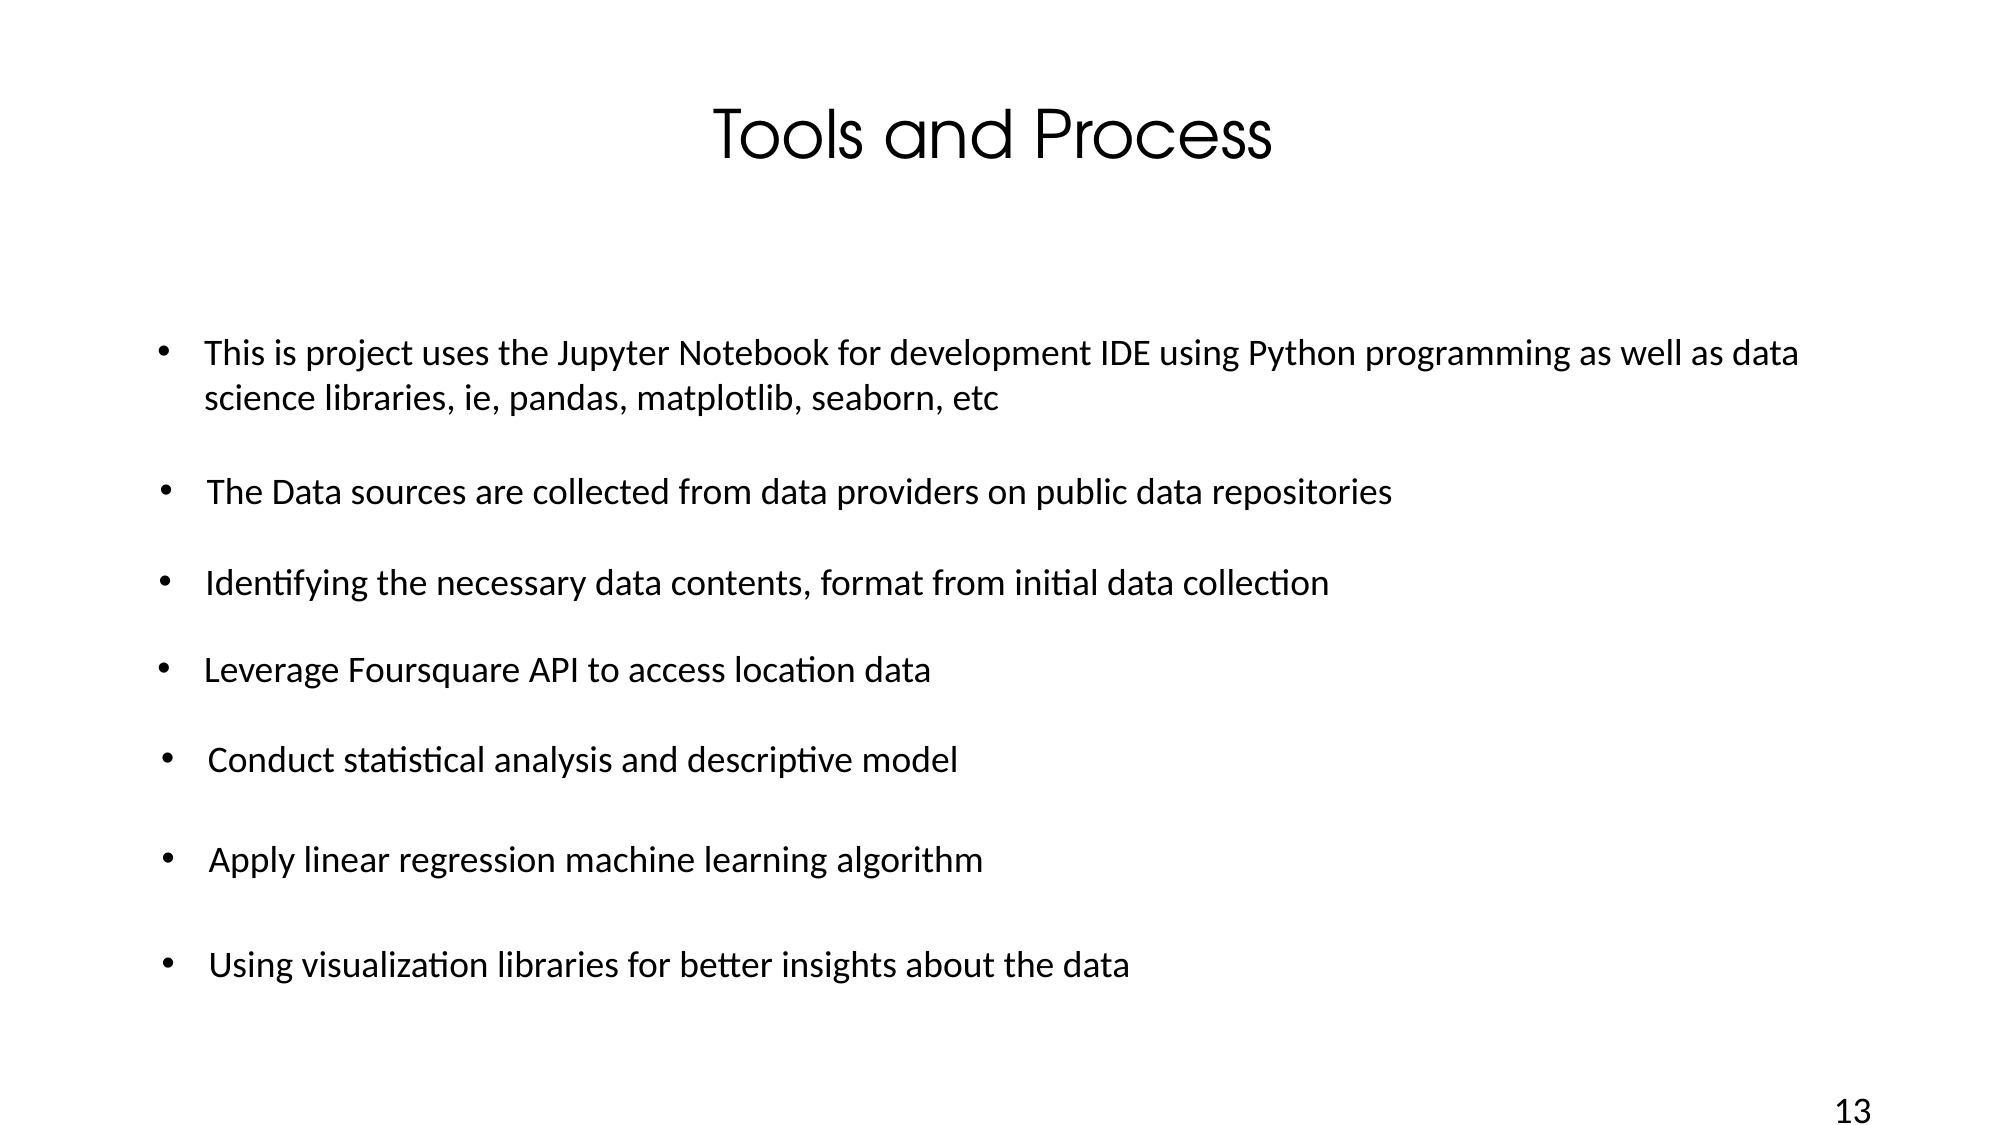

Tools and Process
This is project uses the Jupyter Notebook for development IDE using Python programming as well as data science libraries, ie, pandas, matplotlib, seaborn, etc
The Data sources are collected from data providers on public data repositories
Identifying the necessary data contents, format from initial data collection
Leverage Foursquare API to access location data
Conduct statistical analysis and descriptive model
Apply linear regression machine learning algorithm
Using visualization libraries for better insights about the data
13